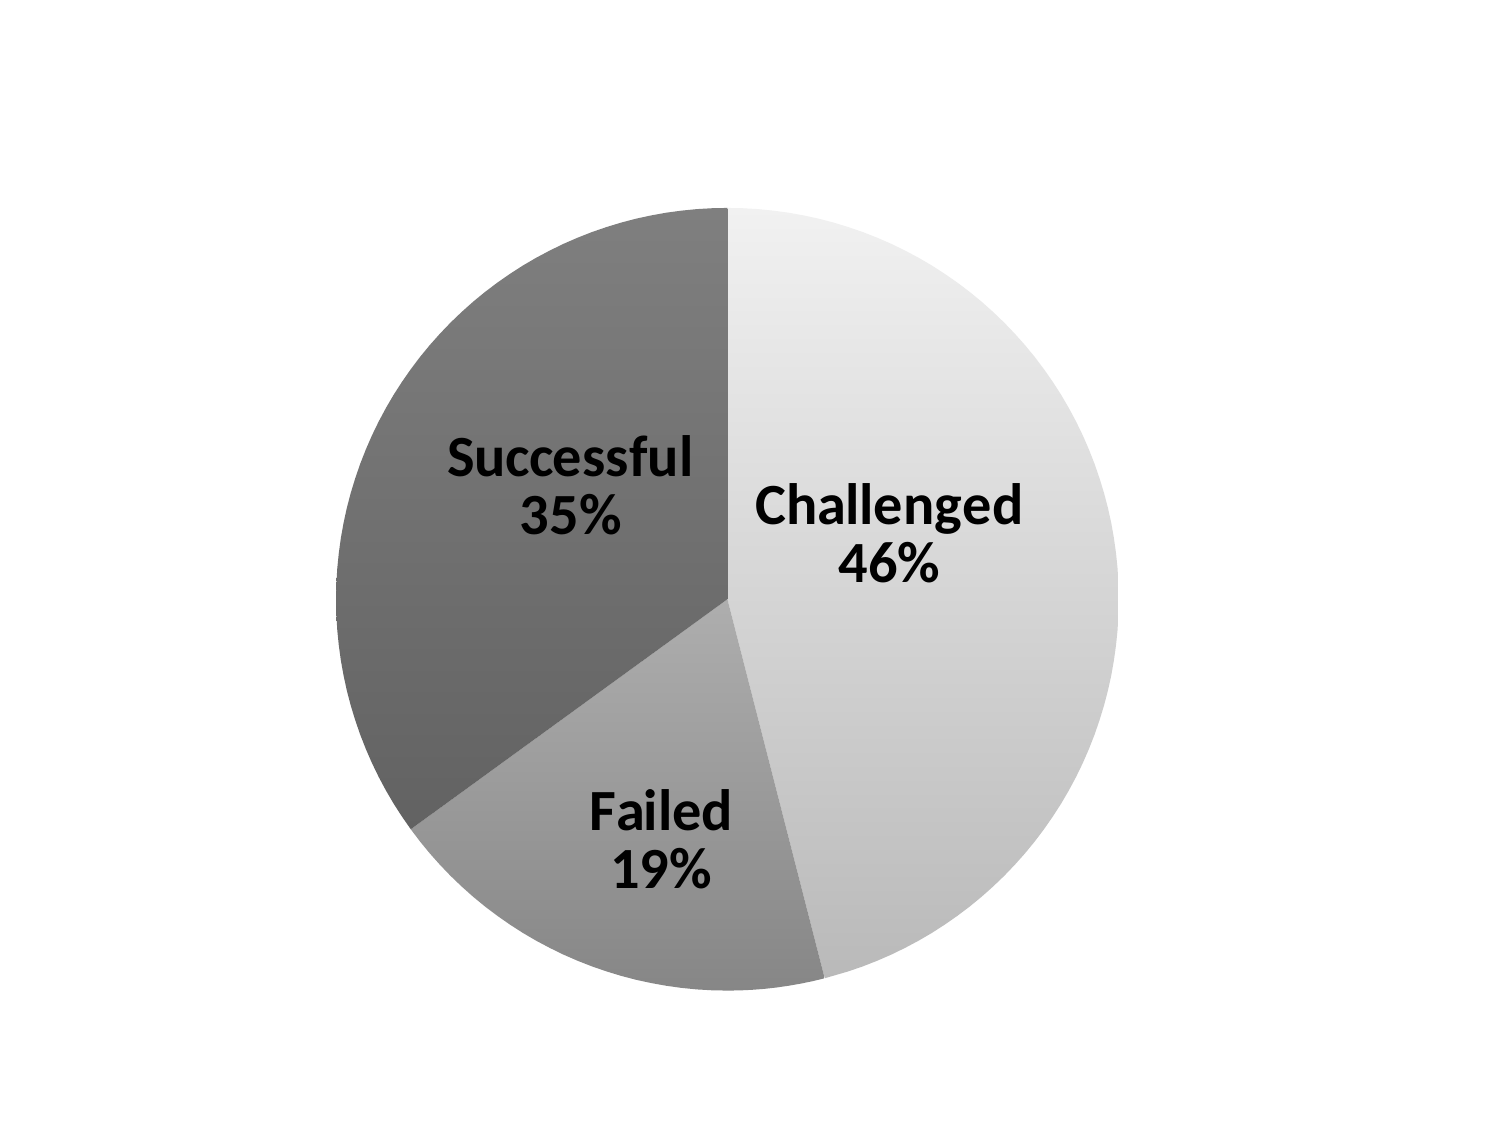

### Chart: Software Projects

| Category | Software Project Success |
|---|---|
| Challenged | 0.46 |
| Failed | 0.19000000000000003 |
| Successful | 0.3500000000000001 |
#
“The CHAOS Chronicles”  2006  The Standish Group